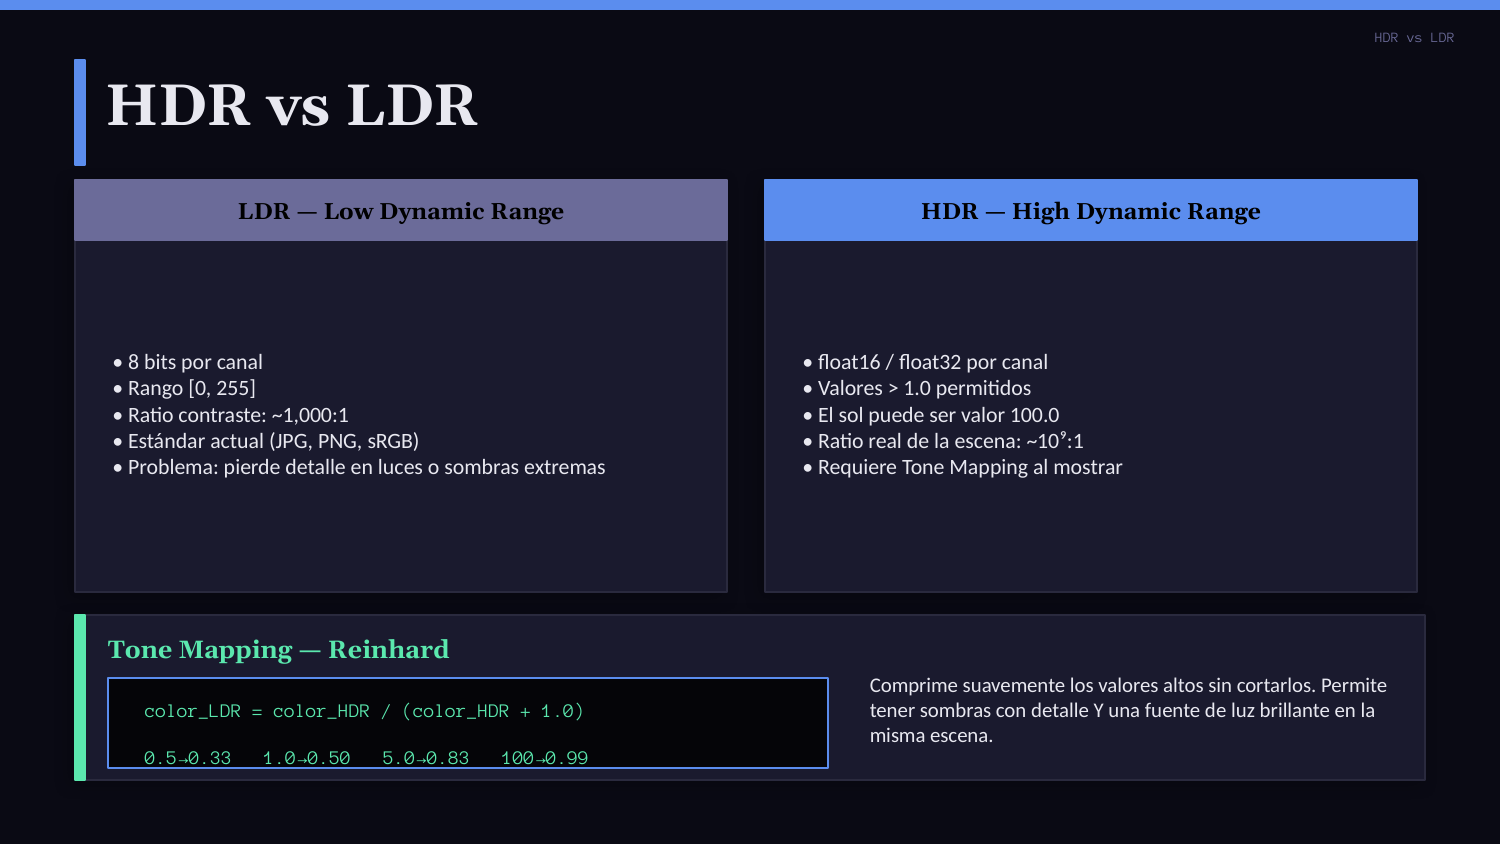

HDR vs LDR
HDR vs LDR

LDR — Low Dynamic Range
HDR — High Dynamic Range
• 8 bits por canal
• Rango [0, 255]
• Ratio contraste: ~1,000:1
• Estándar actual (JPG, PNG, sRGB)
• Problema: pierde detalle en luces o sombras extremas
• float16 / float32 por canal
• Valores > 1.0 permitidos
• El sol puede ser valor 100.0
• Ratio real de la escena: ~10⁹:1
• Requiere Tone Mapping al mostrar

Tone Mapping — Reinhard
Comprime suavemente los valores altos sin cortarlos. Permite tener sombras con detalle Y una fuente de luz brillante en la misma escena.

color_LDR = color_HDR / (color_HDR + 1.0)

0.5→0.33   1.0→0.50   5.0→0.83   100→0.99